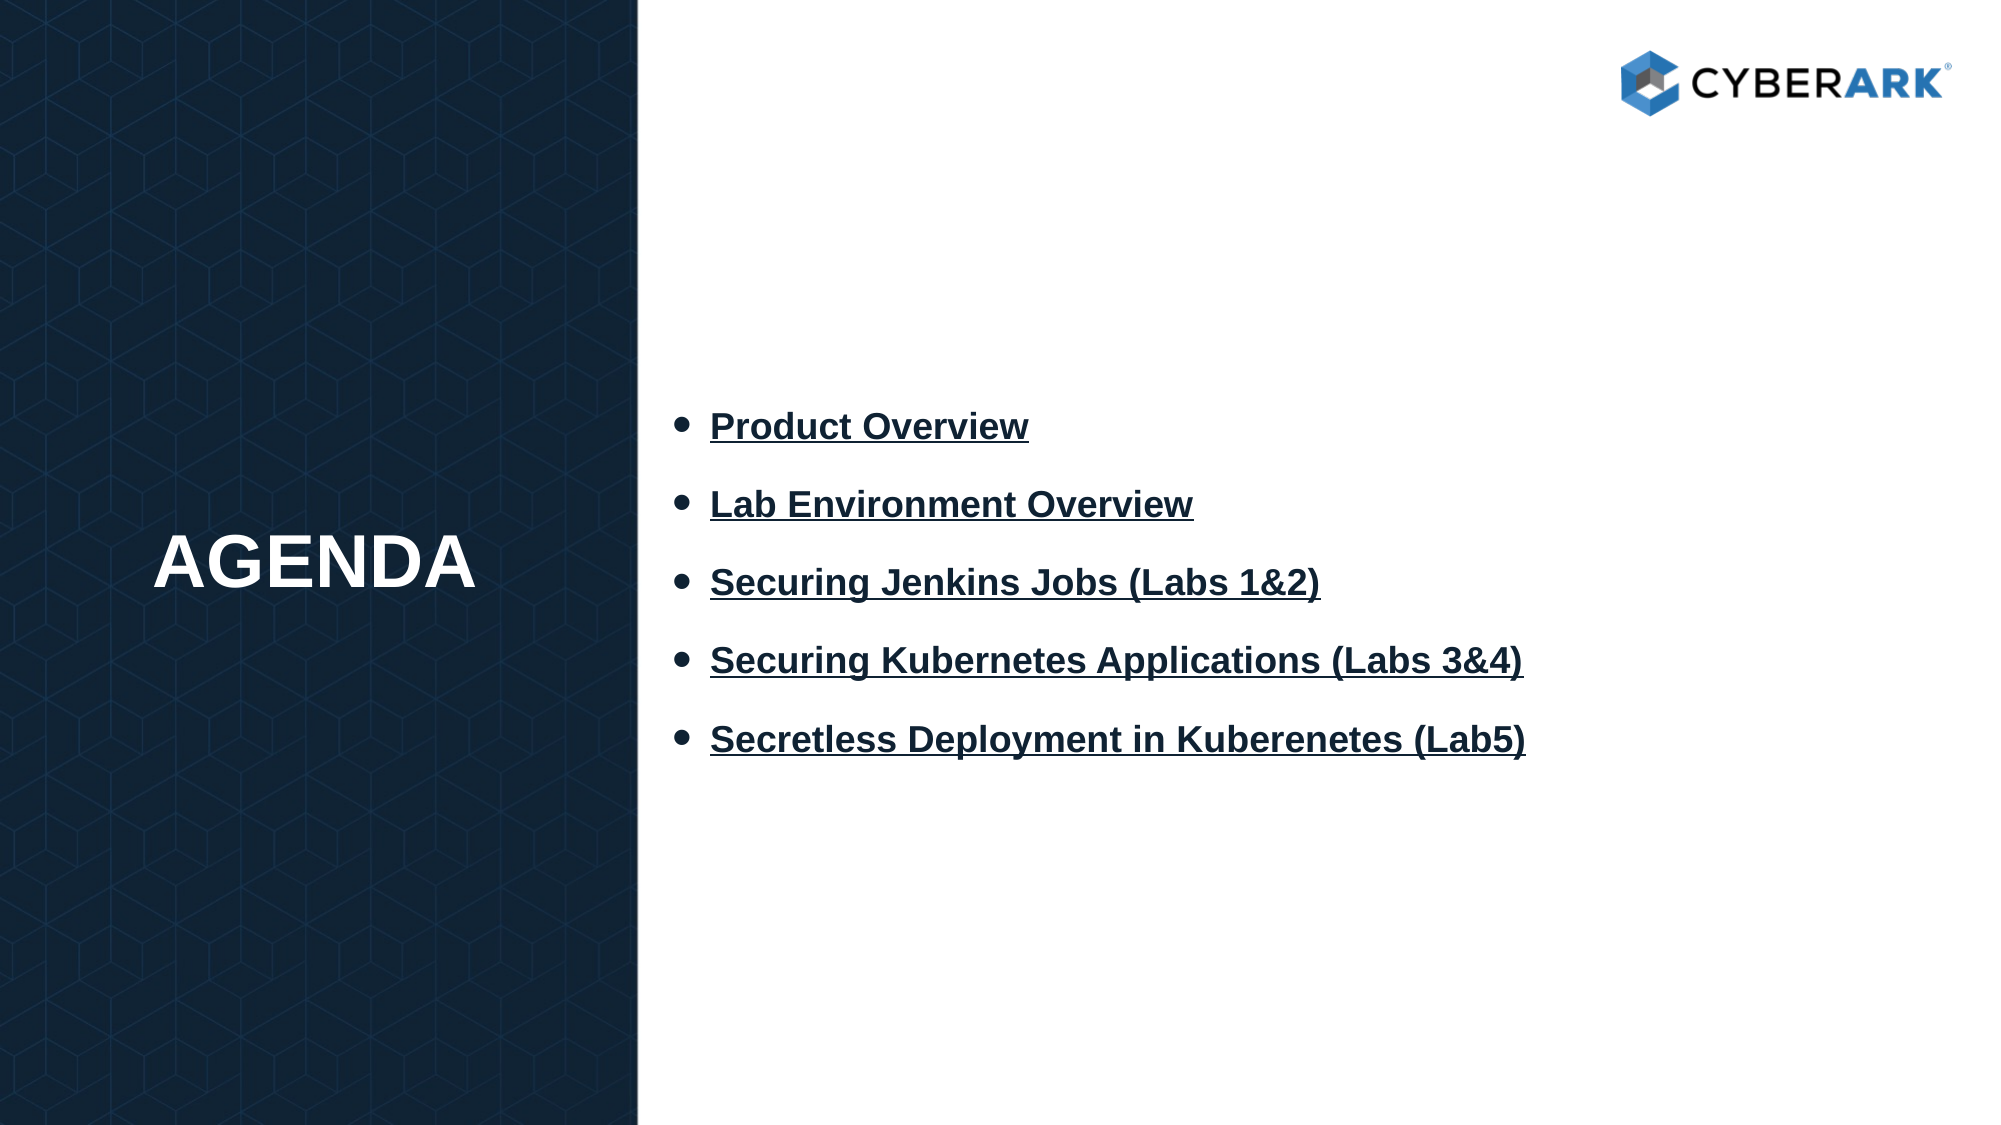

# agenda
Product Overview
Lab Environment Overview
Securing Jenkins Jobs (Labs 1&2)
Securing Kubernetes Applications (Labs 3&4)
Secretless Deployment in Kuberenetes (Lab5)
2